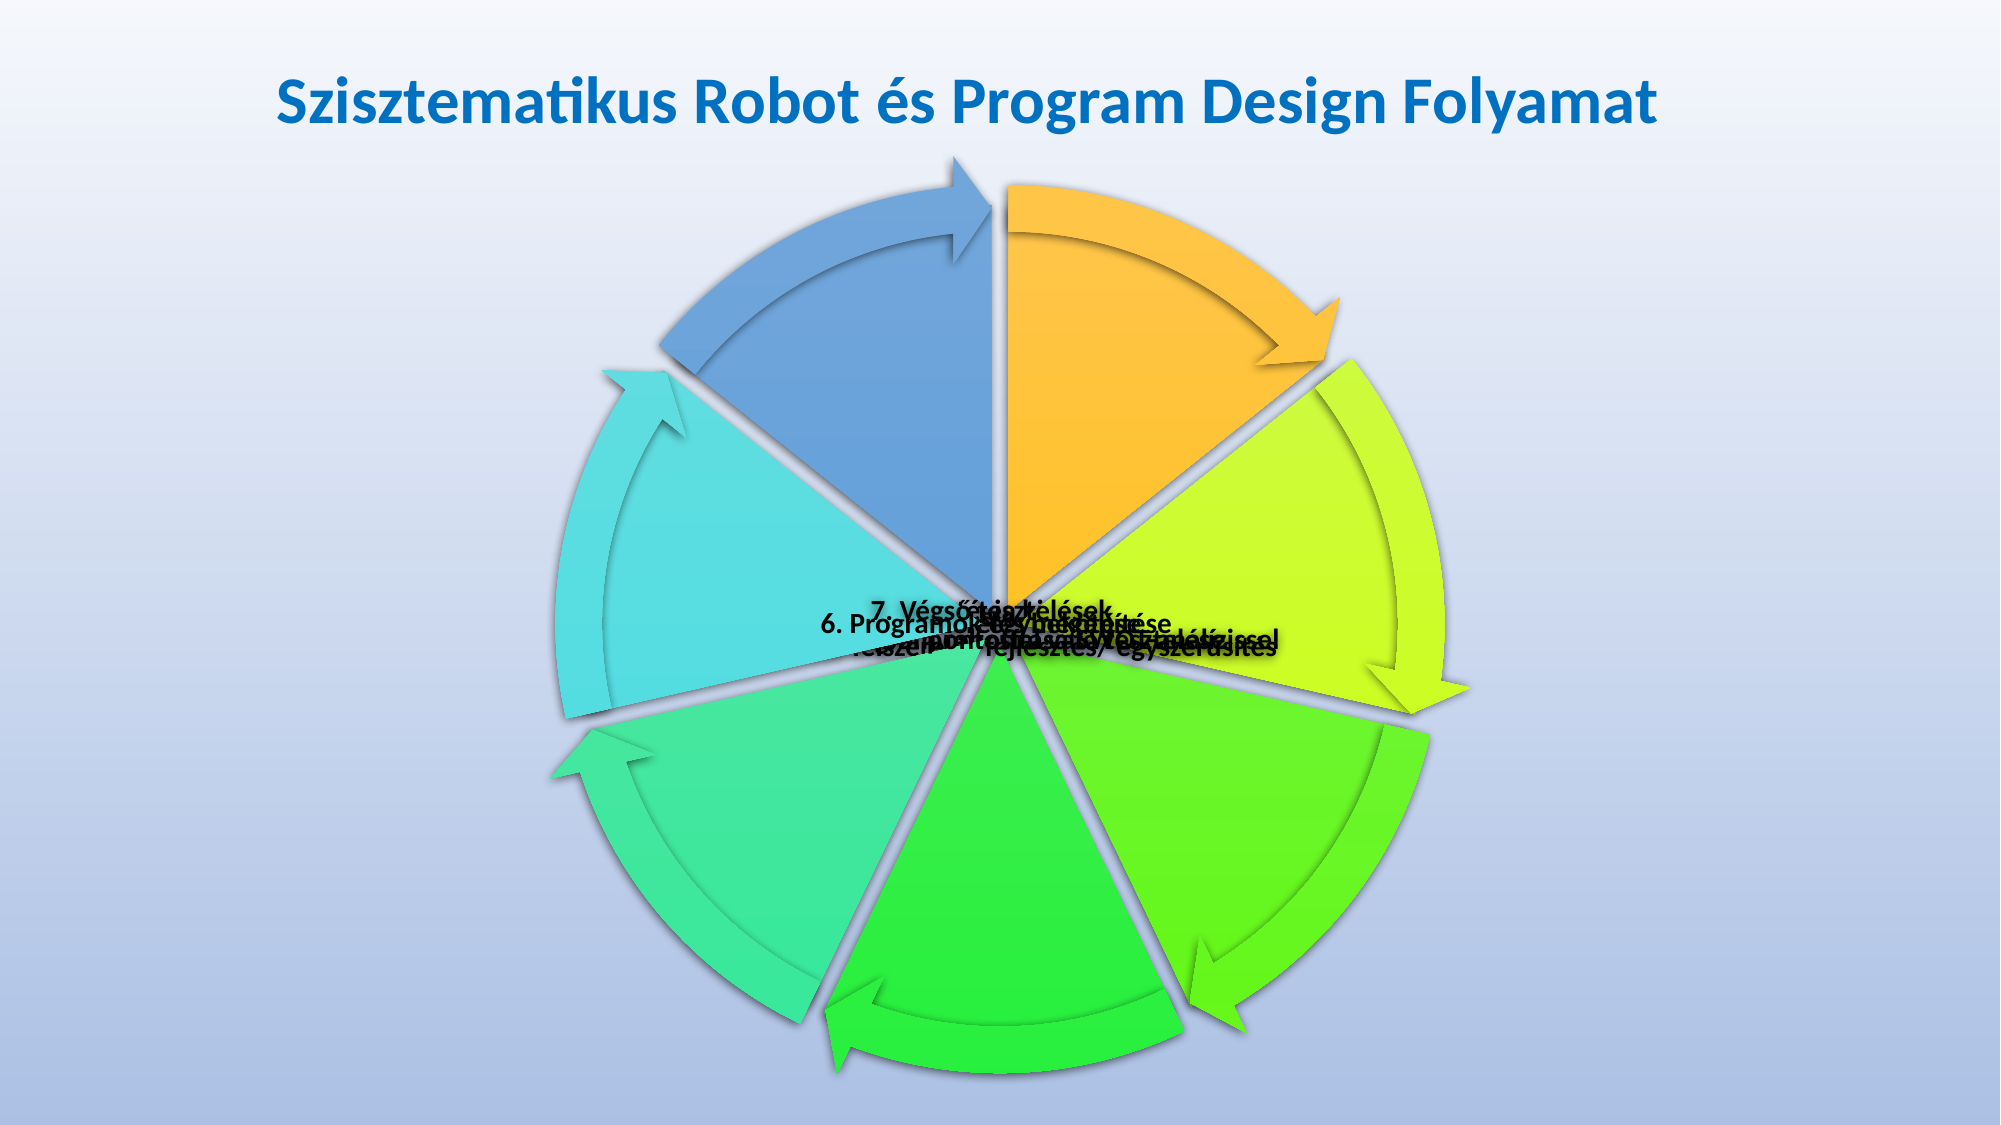

Szisztematikus Robot és Program Design Folyamat
1. Stratégia kitalálása
2. Felszerelés megépítése
3. Program robottal való tesztelése
4. További felszerelés fejlesztés/ egyszerűsítés
5. Program további pontosítása SWOT-analízissel
6. Programok egybekötése
7. Végső tesztelések